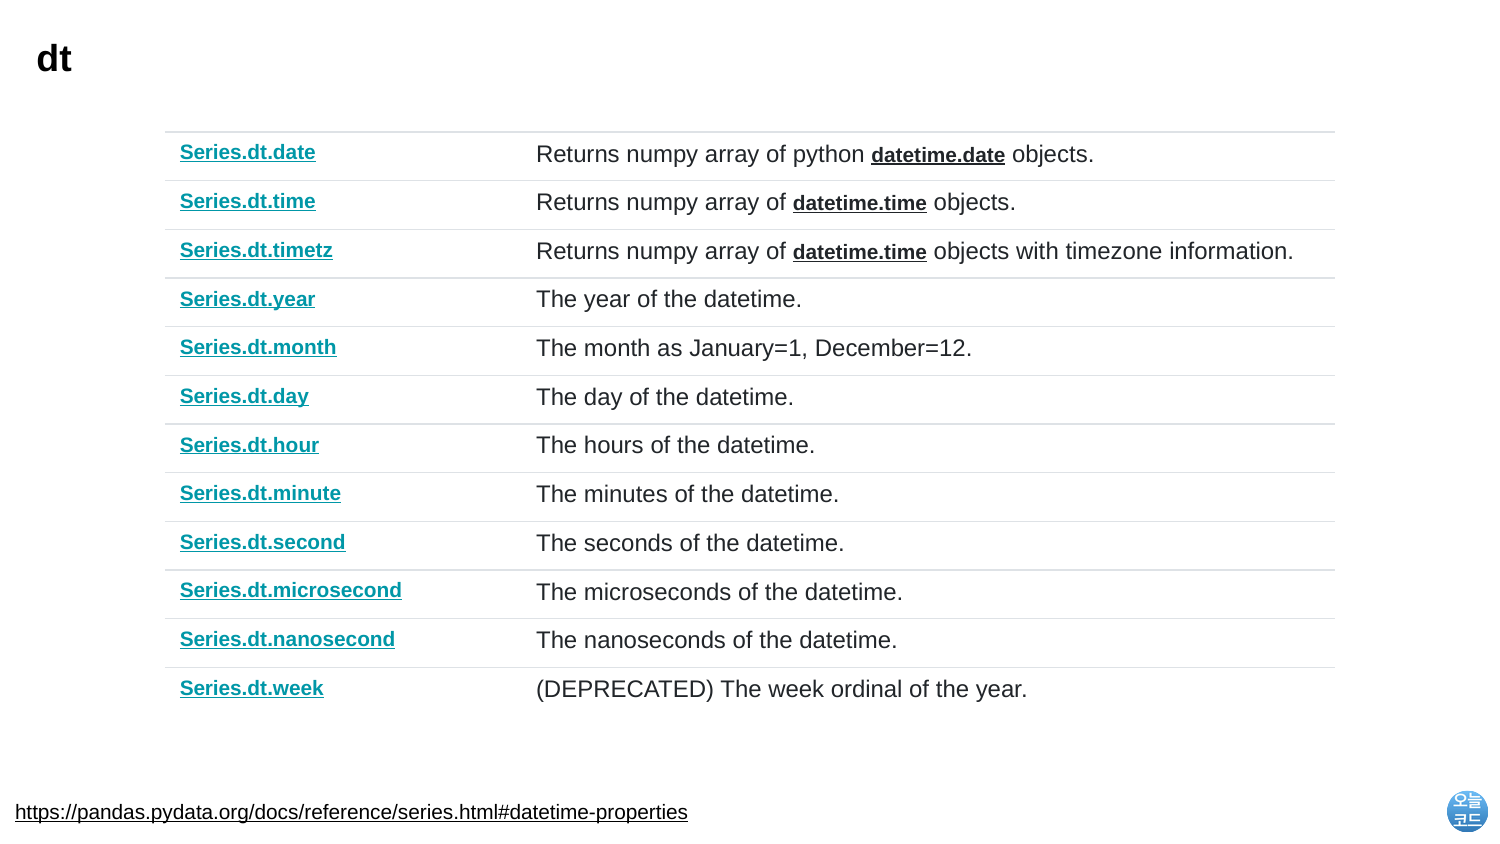

# dt
| Series.dt.date | Returns numpy array of python datetime.date objects. |
| --- | --- |
| Series.dt.time | Returns numpy array of datetime.time objects. |
| Series.dt.timetz | Returns numpy array of datetime.time objects with timezone information. |
| Series.dt.year | The year of the datetime. |
| Series.dt.month | The month as January=1, December=12. |
| Series.dt.day | The day of the datetime. |
| Series.dt.hour | The hours of the datetime. |
| Series.dt.minute | The minutes of the datetime. |
| Series.dt.second | The seconds of the datetime. |
| Series.dt.microsecond | The microseconds of the datetime. |
| Series.dt.nanosecond | The nanoseconds of the datetime. |
| Series.dt.week | (DEPRECATED) The week ordinal of the year. |
https://pandas.pydata.org/docs/reference/series.html#datetime-properties